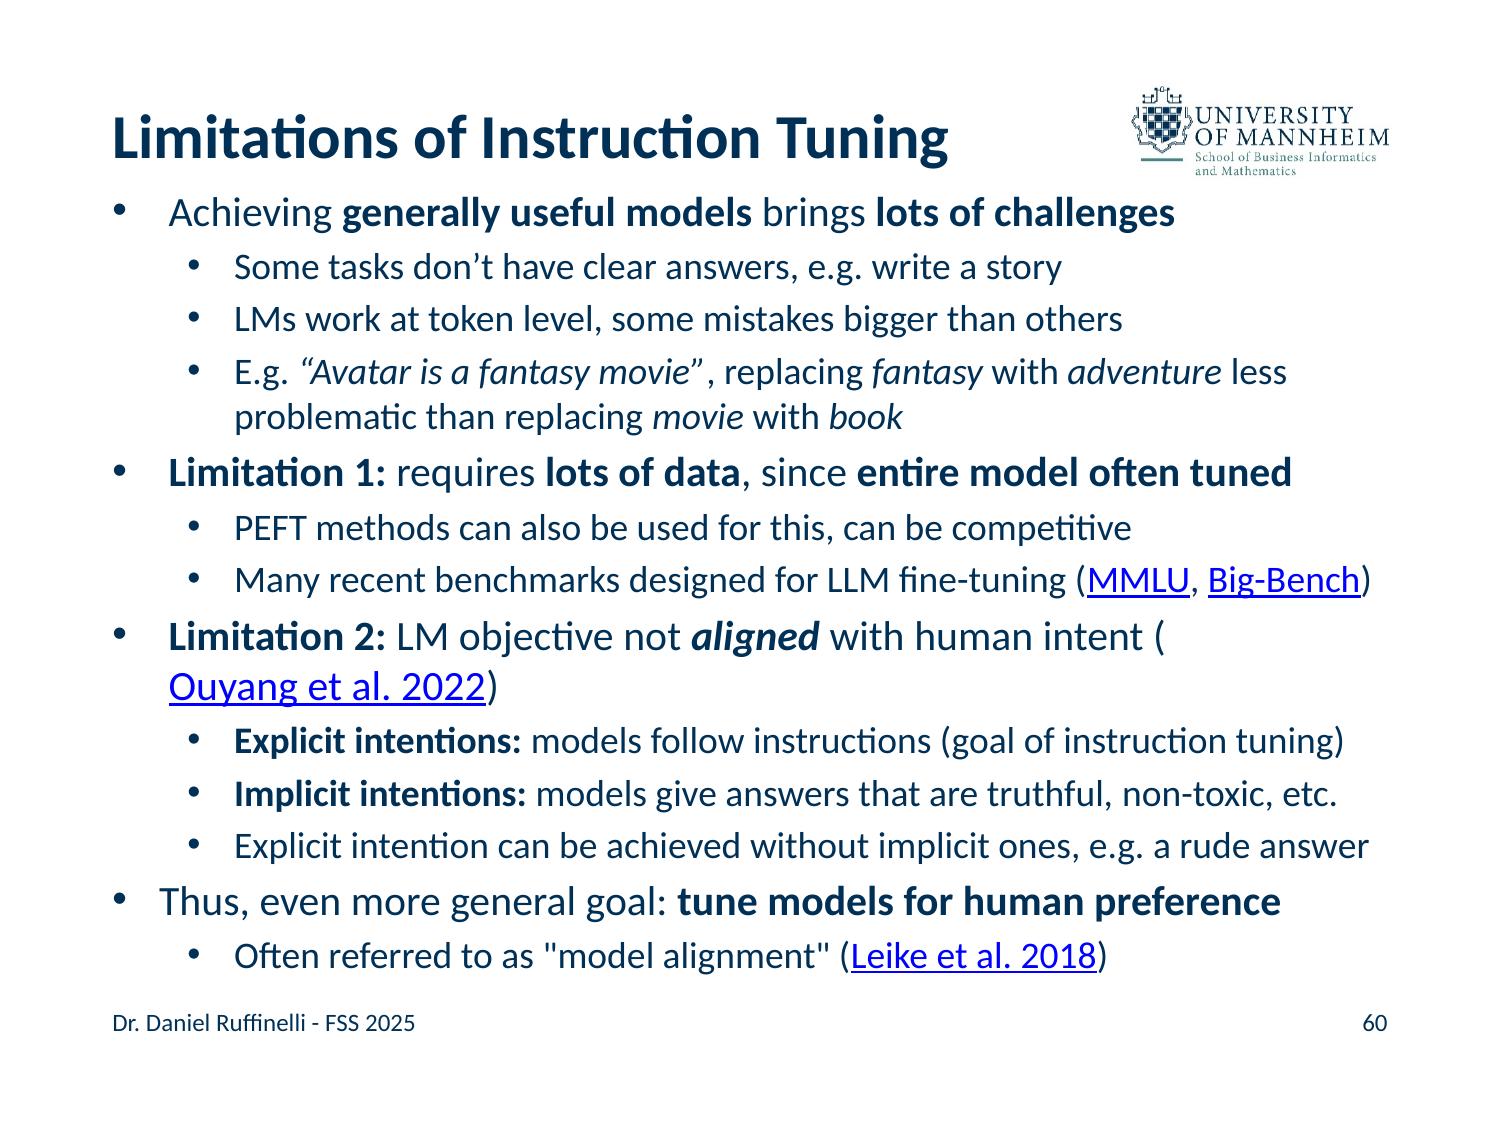

# Limitations of Instruction Tuning
Achieving generally useful models brings lots of challenges
Some tasks don’t have clear answers, e.g. write a story
LMs work at token level, some mistakes bigger than others
E.g. “Avatar is a fantasy movie”, replacing fantasy with adventure less problematic than replacing movie with book
Limitation 1: requires lots of data, since entire model often tuned
PEFT methods can also be used for this, can be competitive
Many recent benchmarks designed for LLM fine-tuning (MMLU, Big-Bench)
Limitation 2: LM objective not aligned with human intent (Ouyang et al. 2022)
Explicit intentions: models follow instructions (goal of instruction tuning)
Implicit intentions: models give answers that are truthful, non-toxic, etc.
Explicit intention can be achieved without implicit ones, e.g. a rude answer
Thus, even more general goal: tune models for human preference
Often referred to as "model alignment" (Leike et al. 2018)

Dr. Daniel Ruffinelli - FSS 2025
60